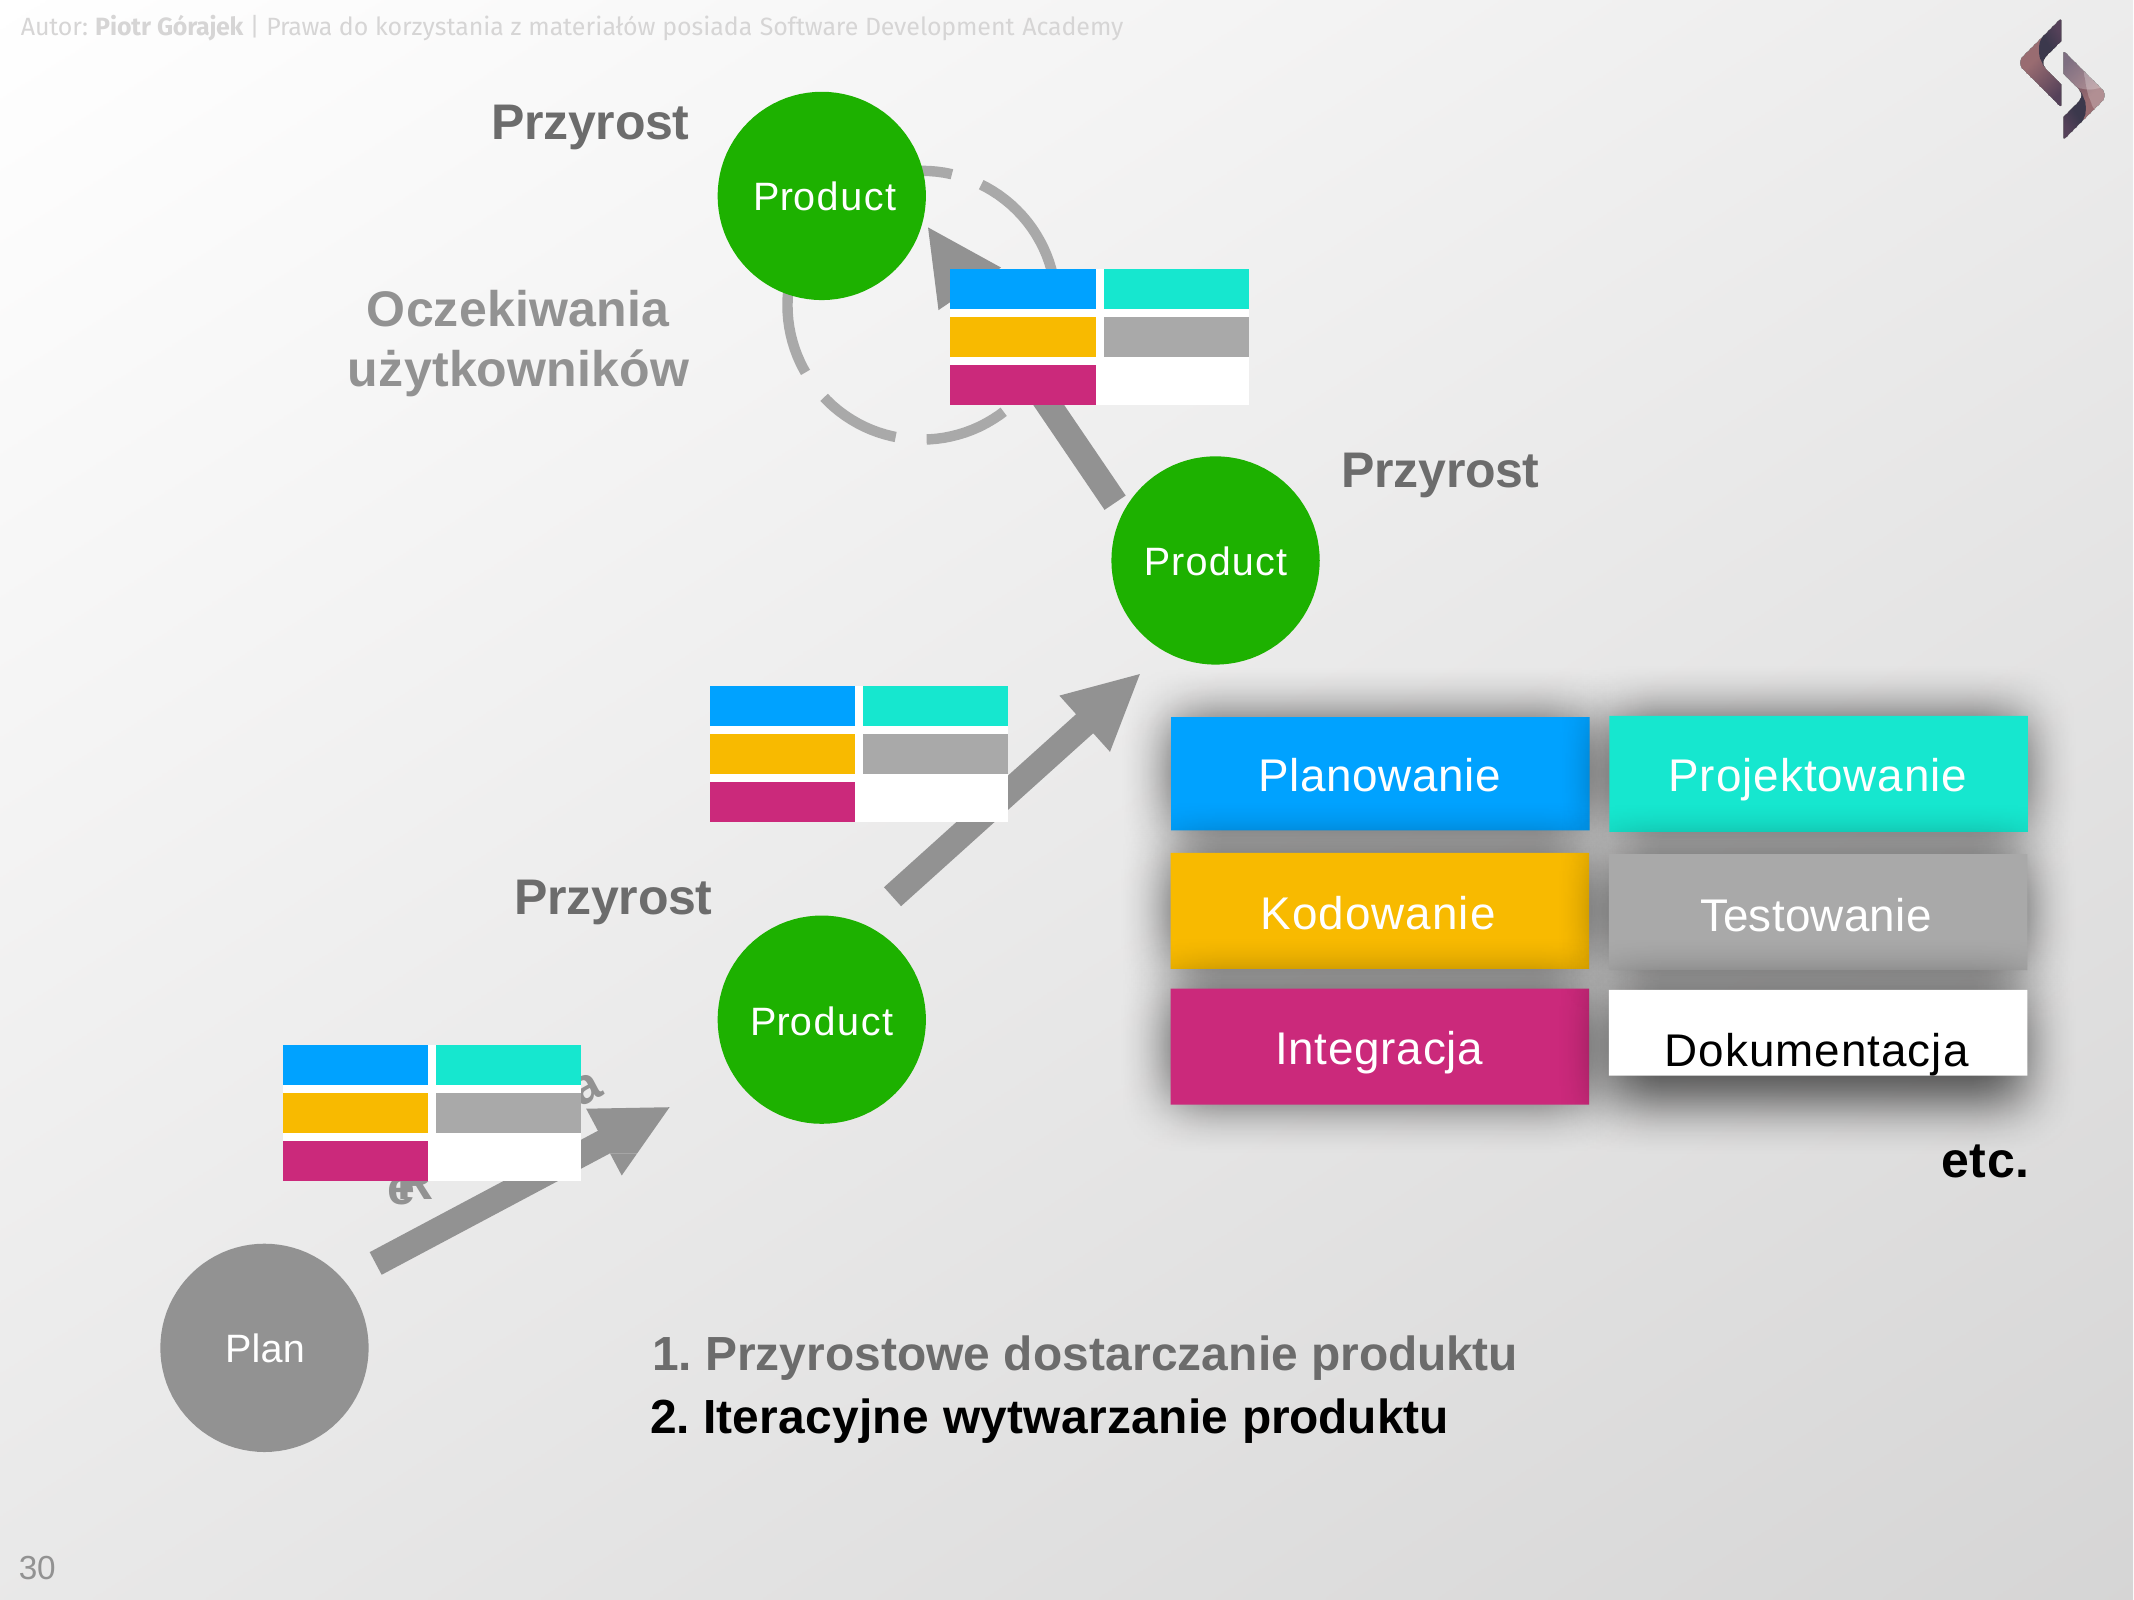

Autor: Piotr Górajek | Prawa do korzystania z materiałów posiada Software Development Academy
Przyrost
Product

Oczekiwania  użytkowników

|  |  |
| --- | --- |
|  |  |
|  |  |
Przyrost
Product

|  |  |
| --- | --- |
|  |  |
|  |  |

Planowanie
Projektowanie

Przyrost
Kodowanie
Testowanie

Dokumentacja
Product
Integracja
|  |  |
| --- | --- |
|  |  |
|  |  |
cja
aliza

etc.
R
e

Przyrostowe dostarczanie produktu
Iteracyjne wytwarzanie produktu
Plan
30